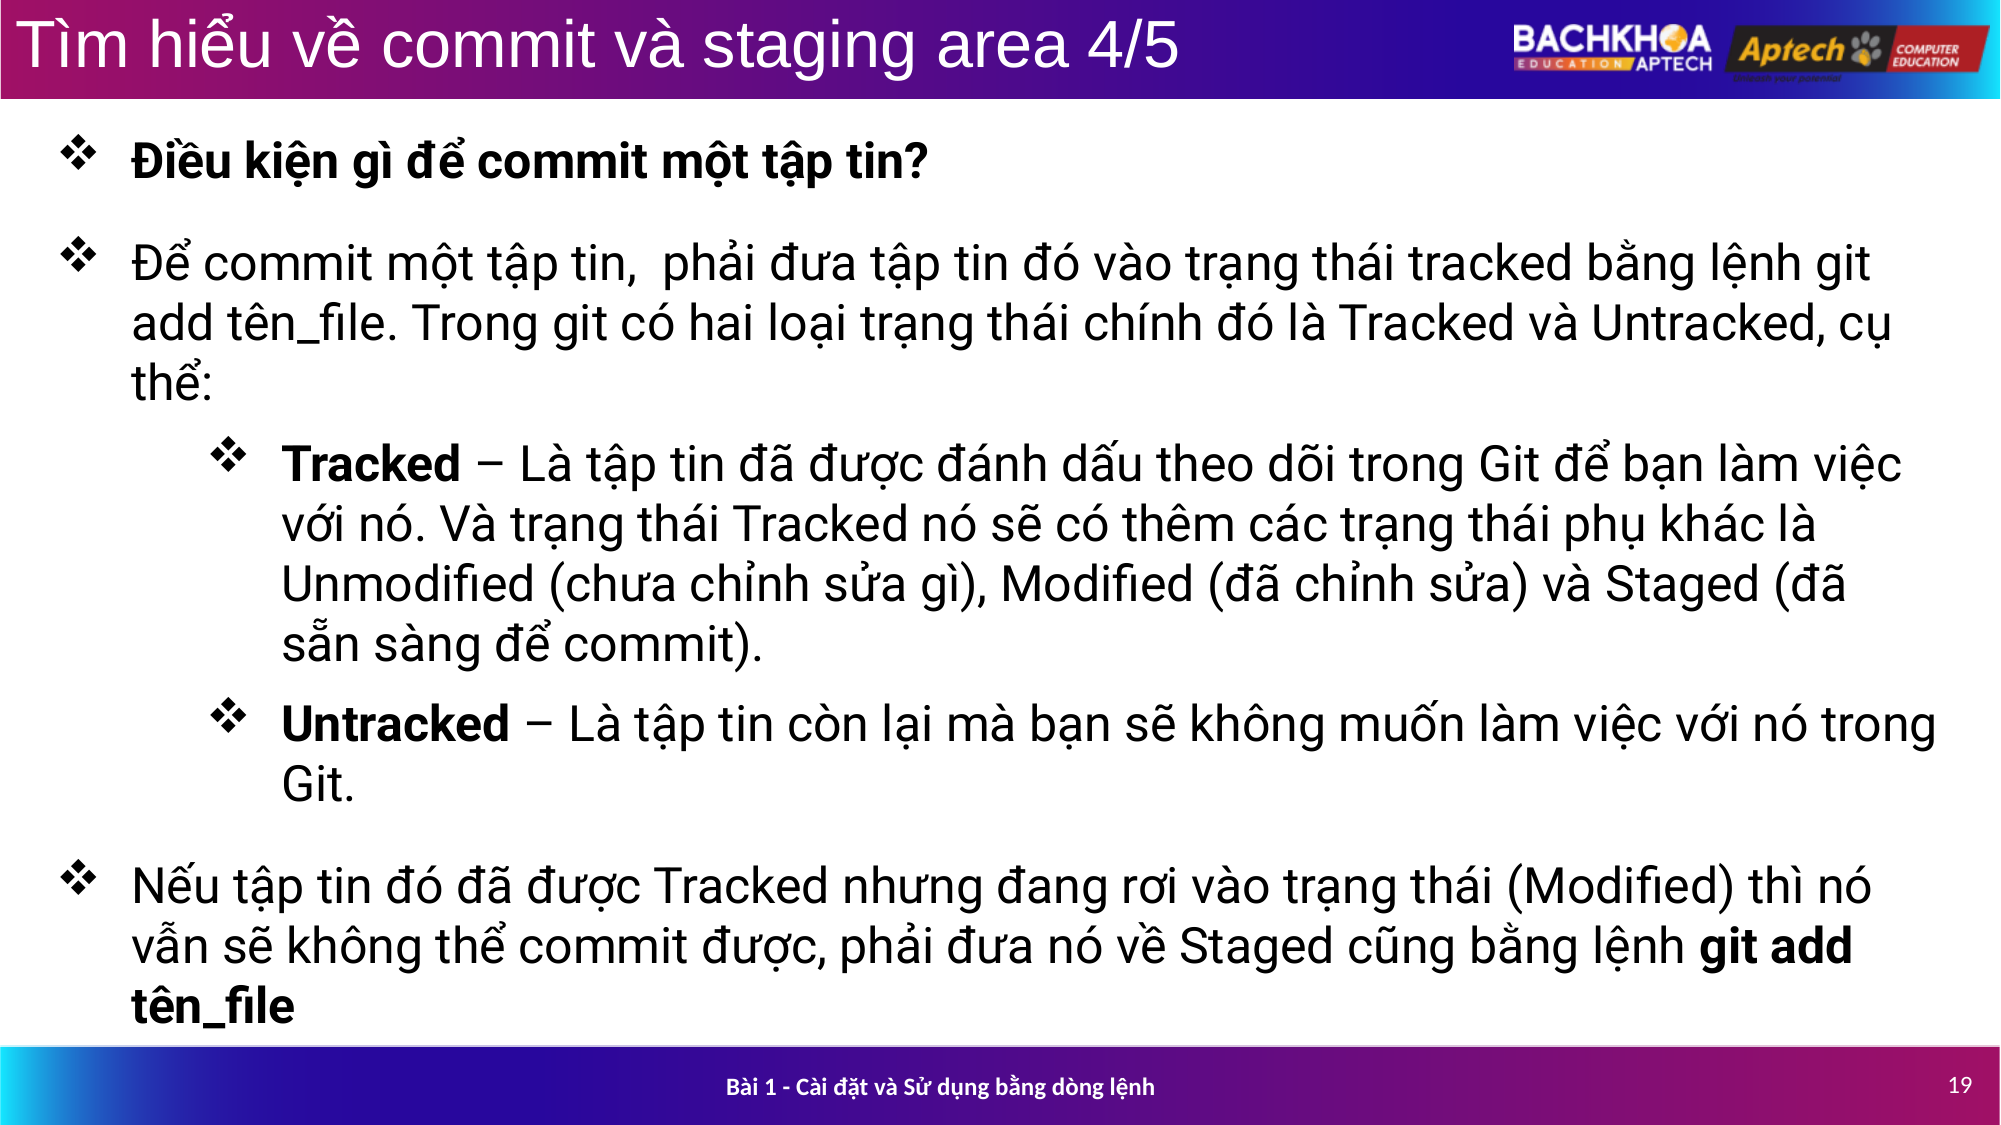

Tìm hiểu về commit và staging area 4/5
Điều kiện gì để commit một tập tin?
Để commit một tập tin,  phải đưa tập tin đó vào trạng thái tracked bằng lệnh git add tên_file. Trong git có hai loại trạng thái chính đó là Tracked và Untracked, cụ thể:
Tracked – Là tập tin đã được đánh dấu theo dõi trong Git để bạn làm việc với nó. Và trạng thái Tracked nó sẽ có thêm các trạng thái phụ khác là Unmodified (chưa chỉnh sửa gì), Modified (đã chỉnh sửa) và Staged (đã sẵn sàng để commit).
Untracked – Là tập tin còn lại mà bạn sẽ không muốn làm việc với nó trong Git.
Nếu tập tin đó đã được Tracked nhưng đang rơi vào trạng thái (Modified) thì nó vẫn sẽ không thể commit được, phải đưa nó về Staged cũng bằng lệnh git add tên_file
19
Bài 1 - Cài đặt và Sử dụng bằng dòng lệnh